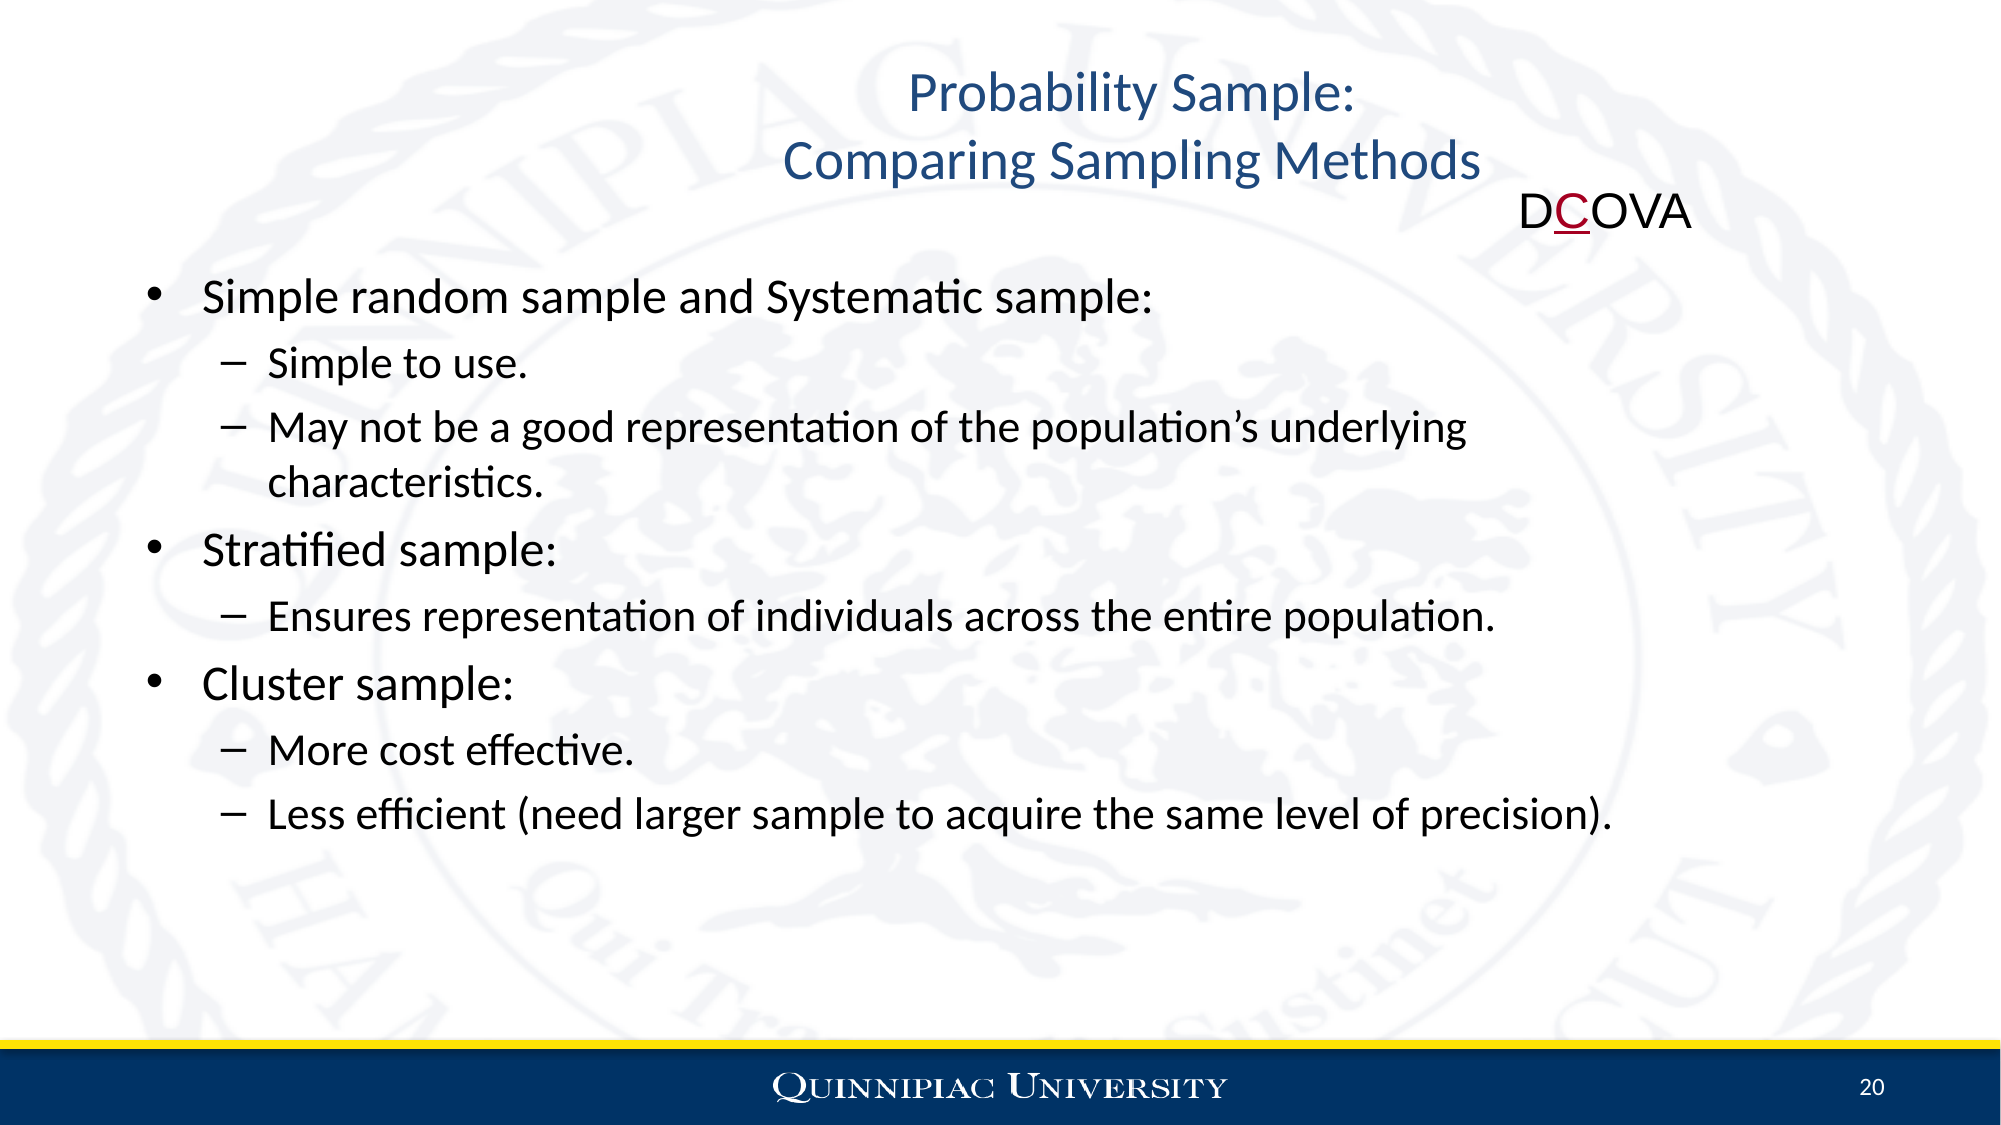

Probability Sample:
Comparing Sampling Methods
DCOVA
Simple random sample and Systematic sample:
Simple to use.
May not be a good representation of the population’s underlying characteristics.
Stratified sample:
Ensures representation of individuals across the entire population.
Cluster sample:
More cost effective.
Less efficient (need larger sample to acquire the same level of precision).
20